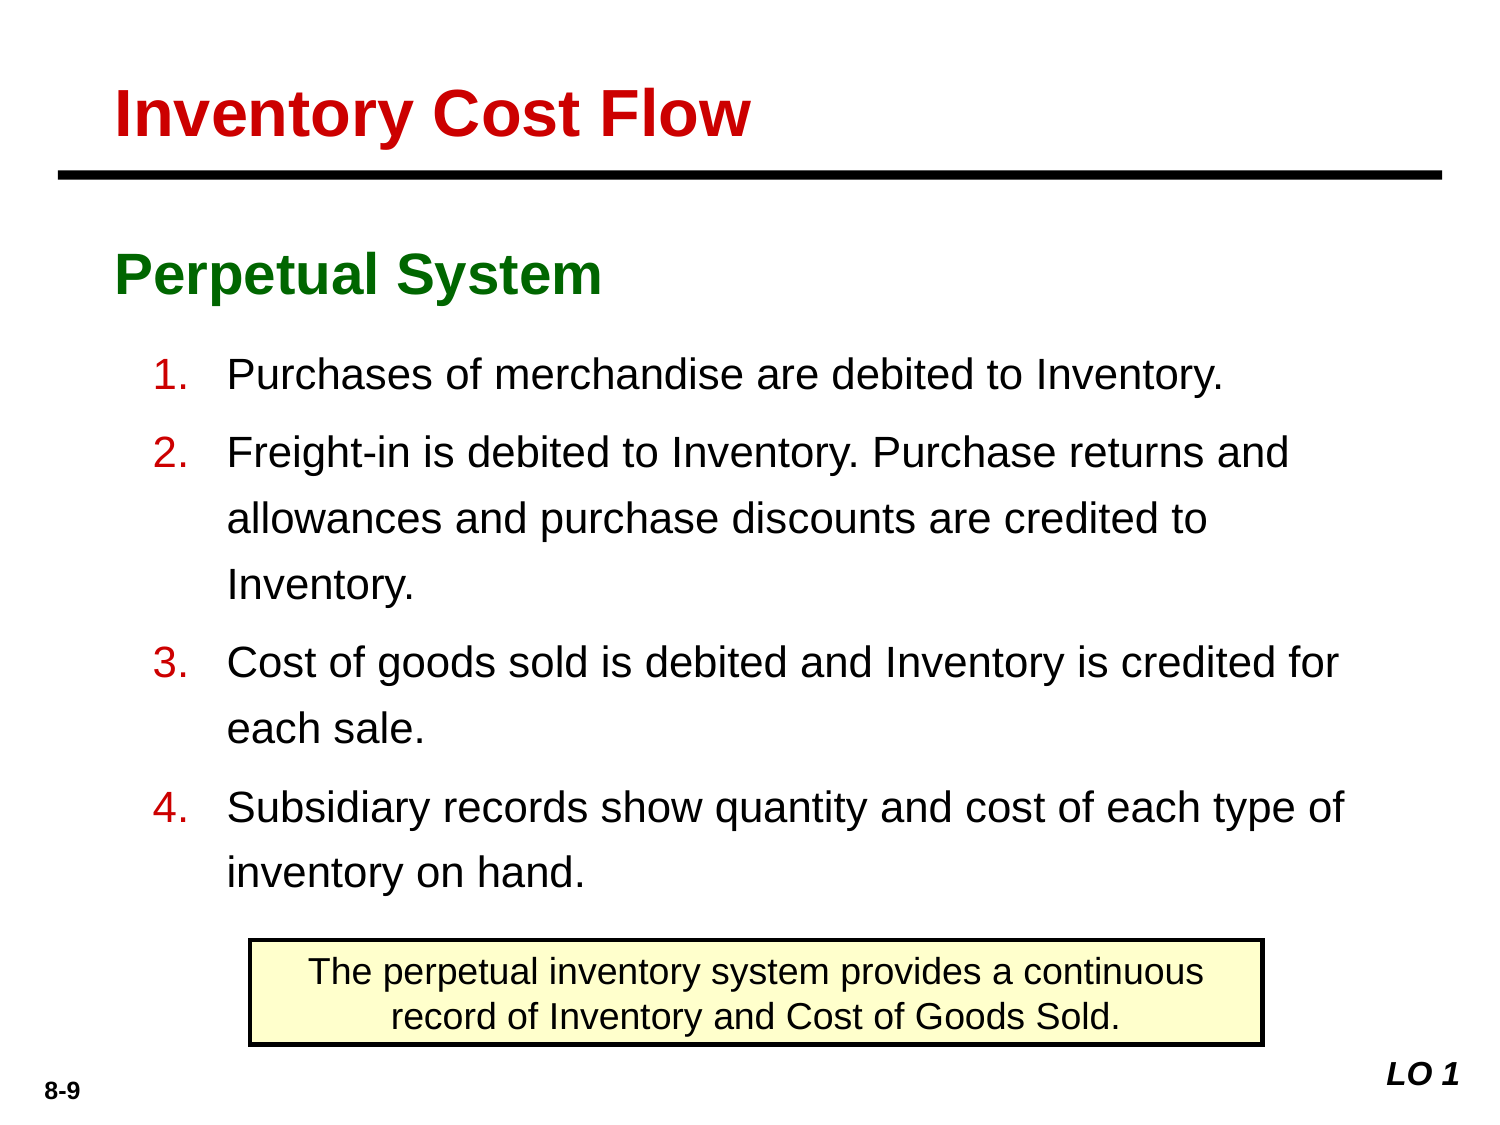

Inventory Cost Flow

Perpetual System
Purchases of merchandise are debited to Inventory.
Freight-in is debited to Inventory. Purchase returns and allowances and purchase discounts are credited to Inventory.
Cost of goods sold is debited and Inventory is credited for each sale.
Subsidiary records show quantity and cost of each type of inventory on hand.
The perpetual inventory system provides a continuous record of Inventory and Cost of Goods Sold.
LO 1